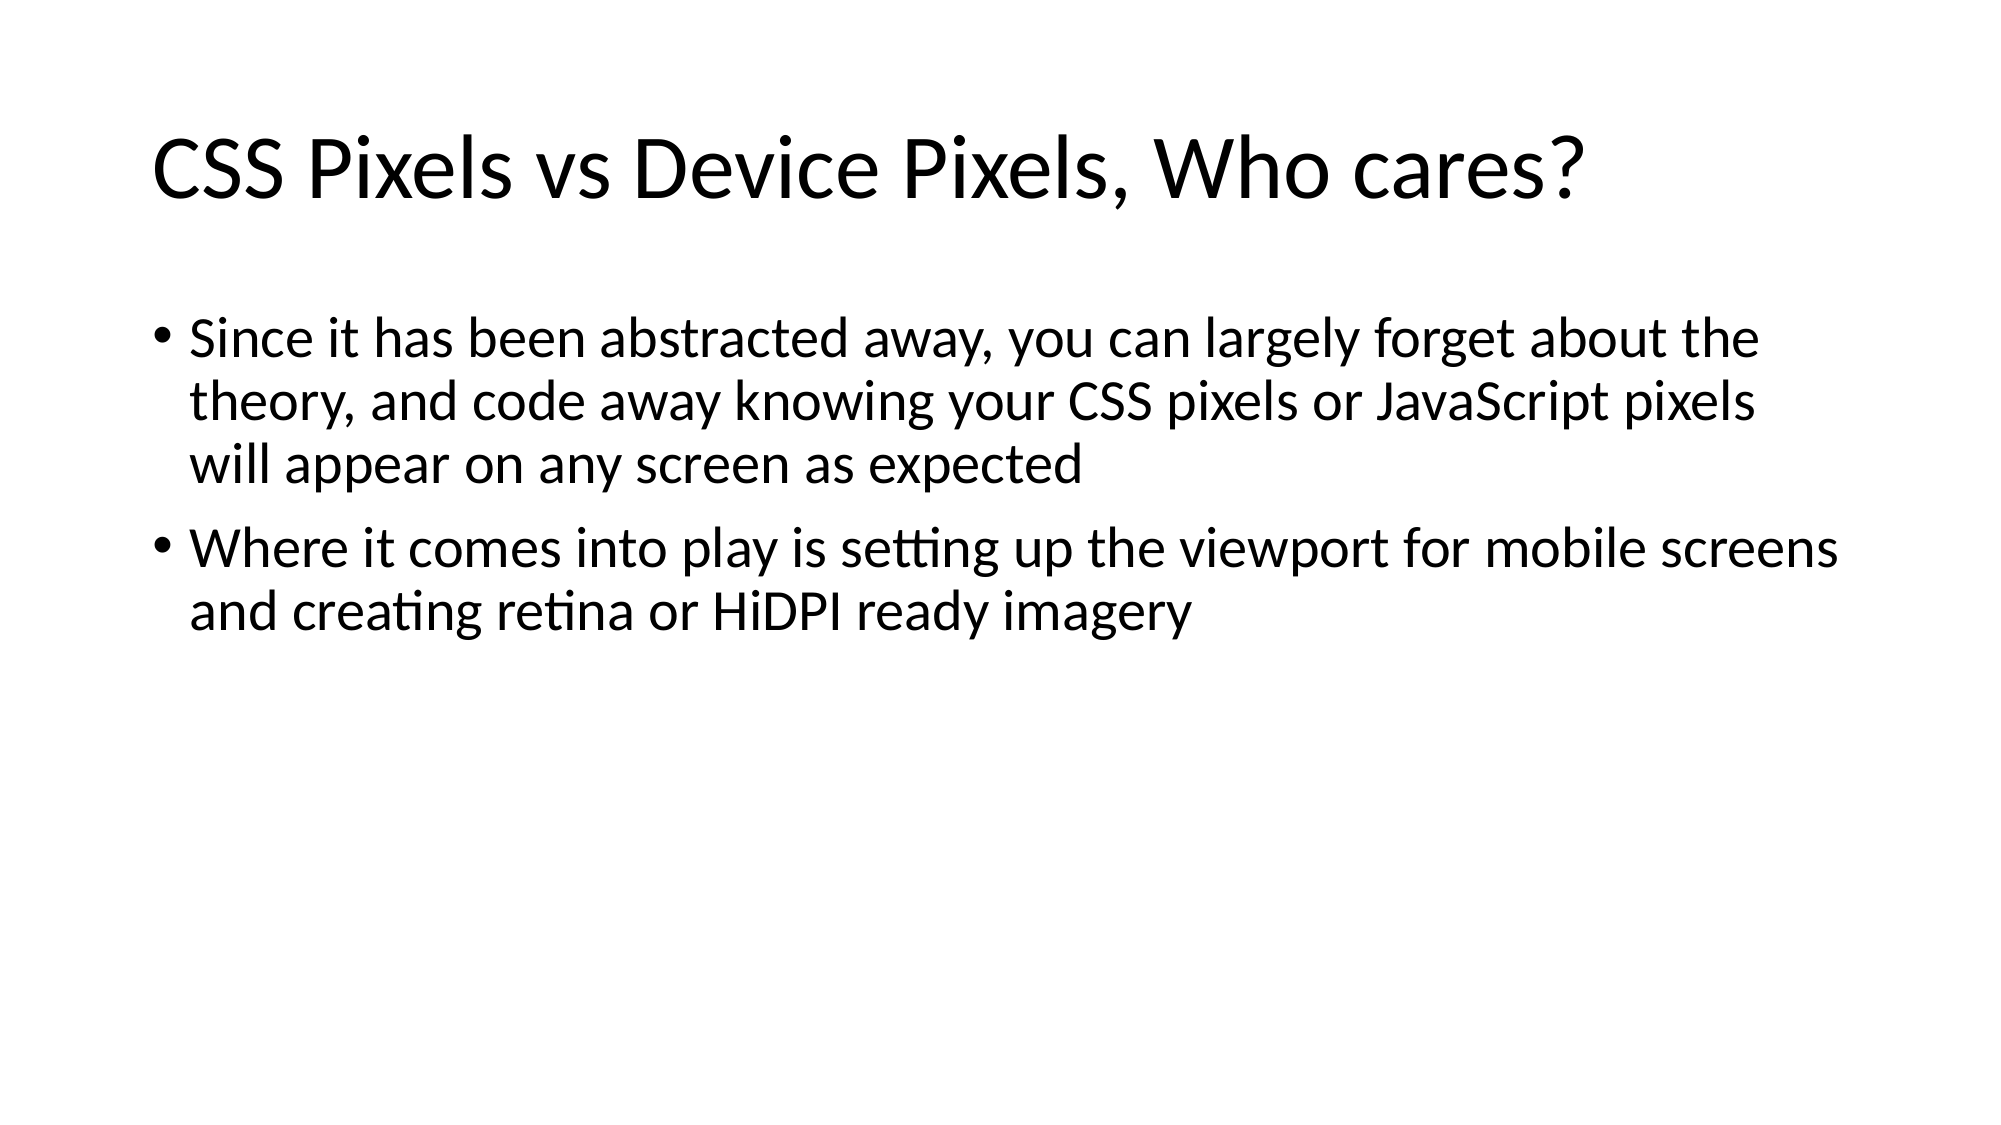

# CSS Pixels vs Device Pixels, Who cares?
Since it has been abstracted away, you can largely forget about the theory, and code away knowing your CSS pixels or JavaScript pixels will appear on any screen as expected
Where it comes into play is setting up the viewport for mobile screens and creating retina or HiDPI ready imagery